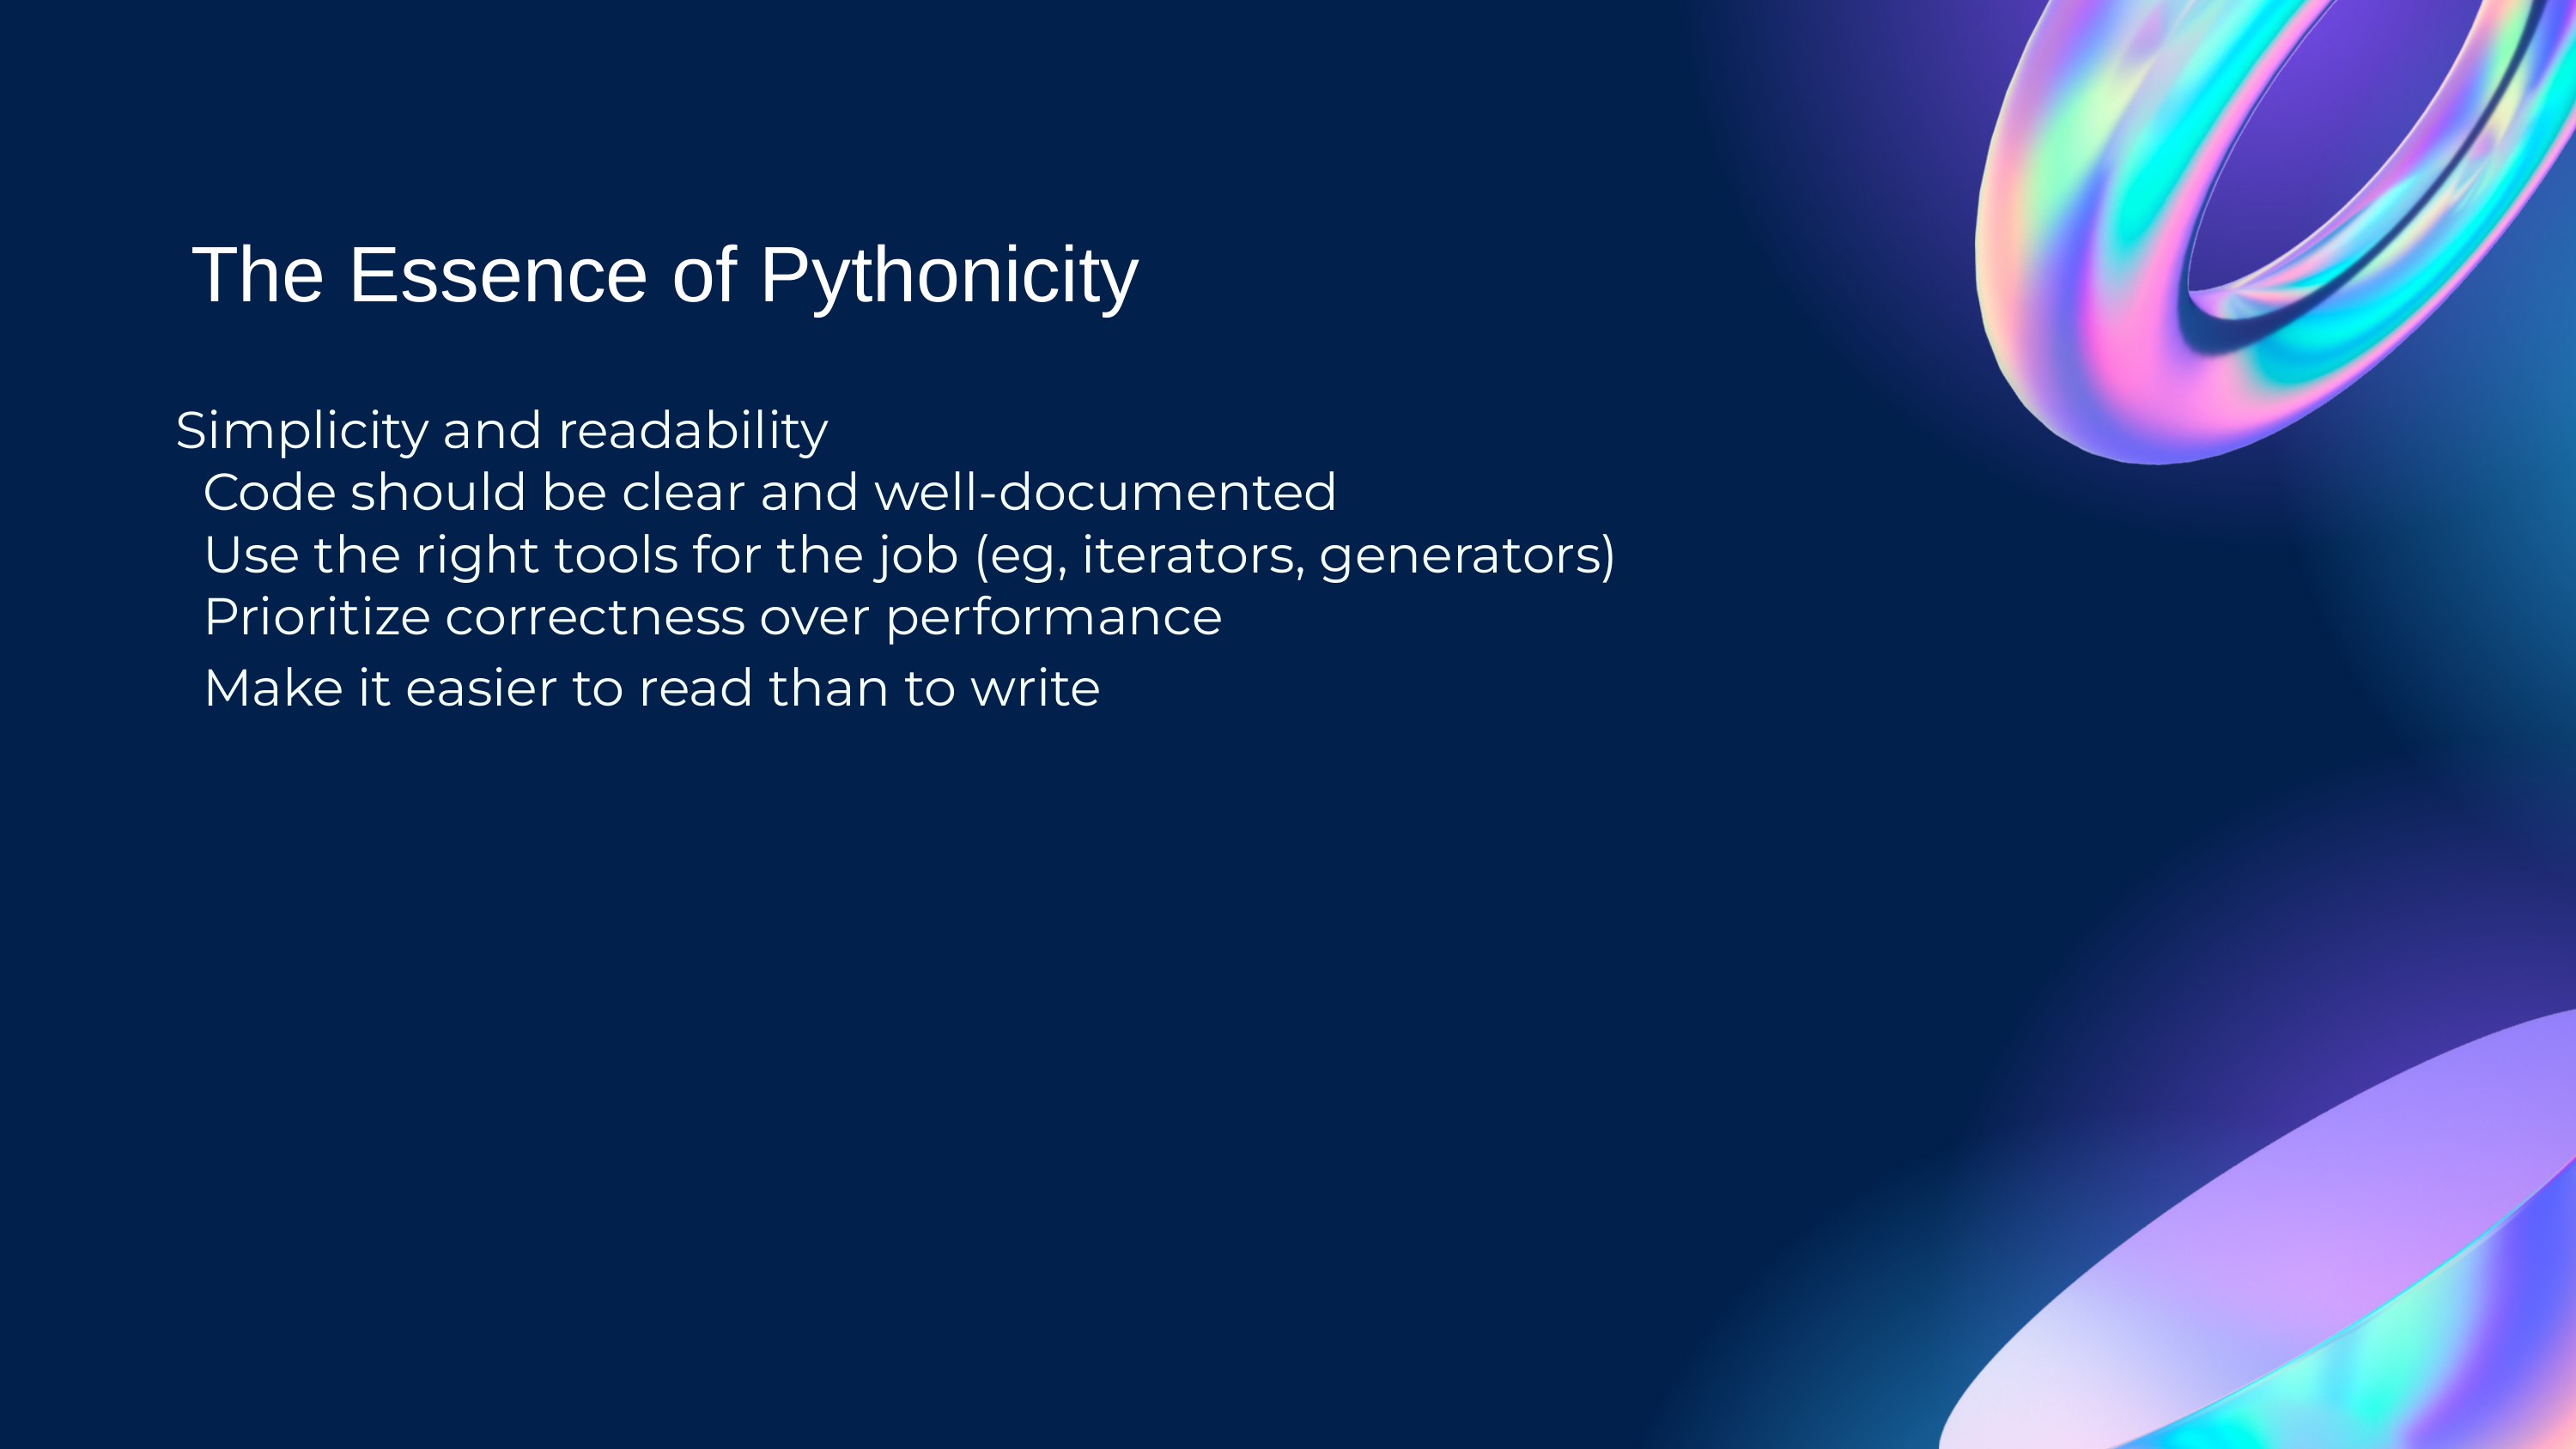

The Essence of Pythonicity
Simplicity and readability
  Code should be clear and well-documented
  Use the right tools for the job (eg, iterators, generators)
  Prioritize correctness over performance
  Make it easier to read than to write